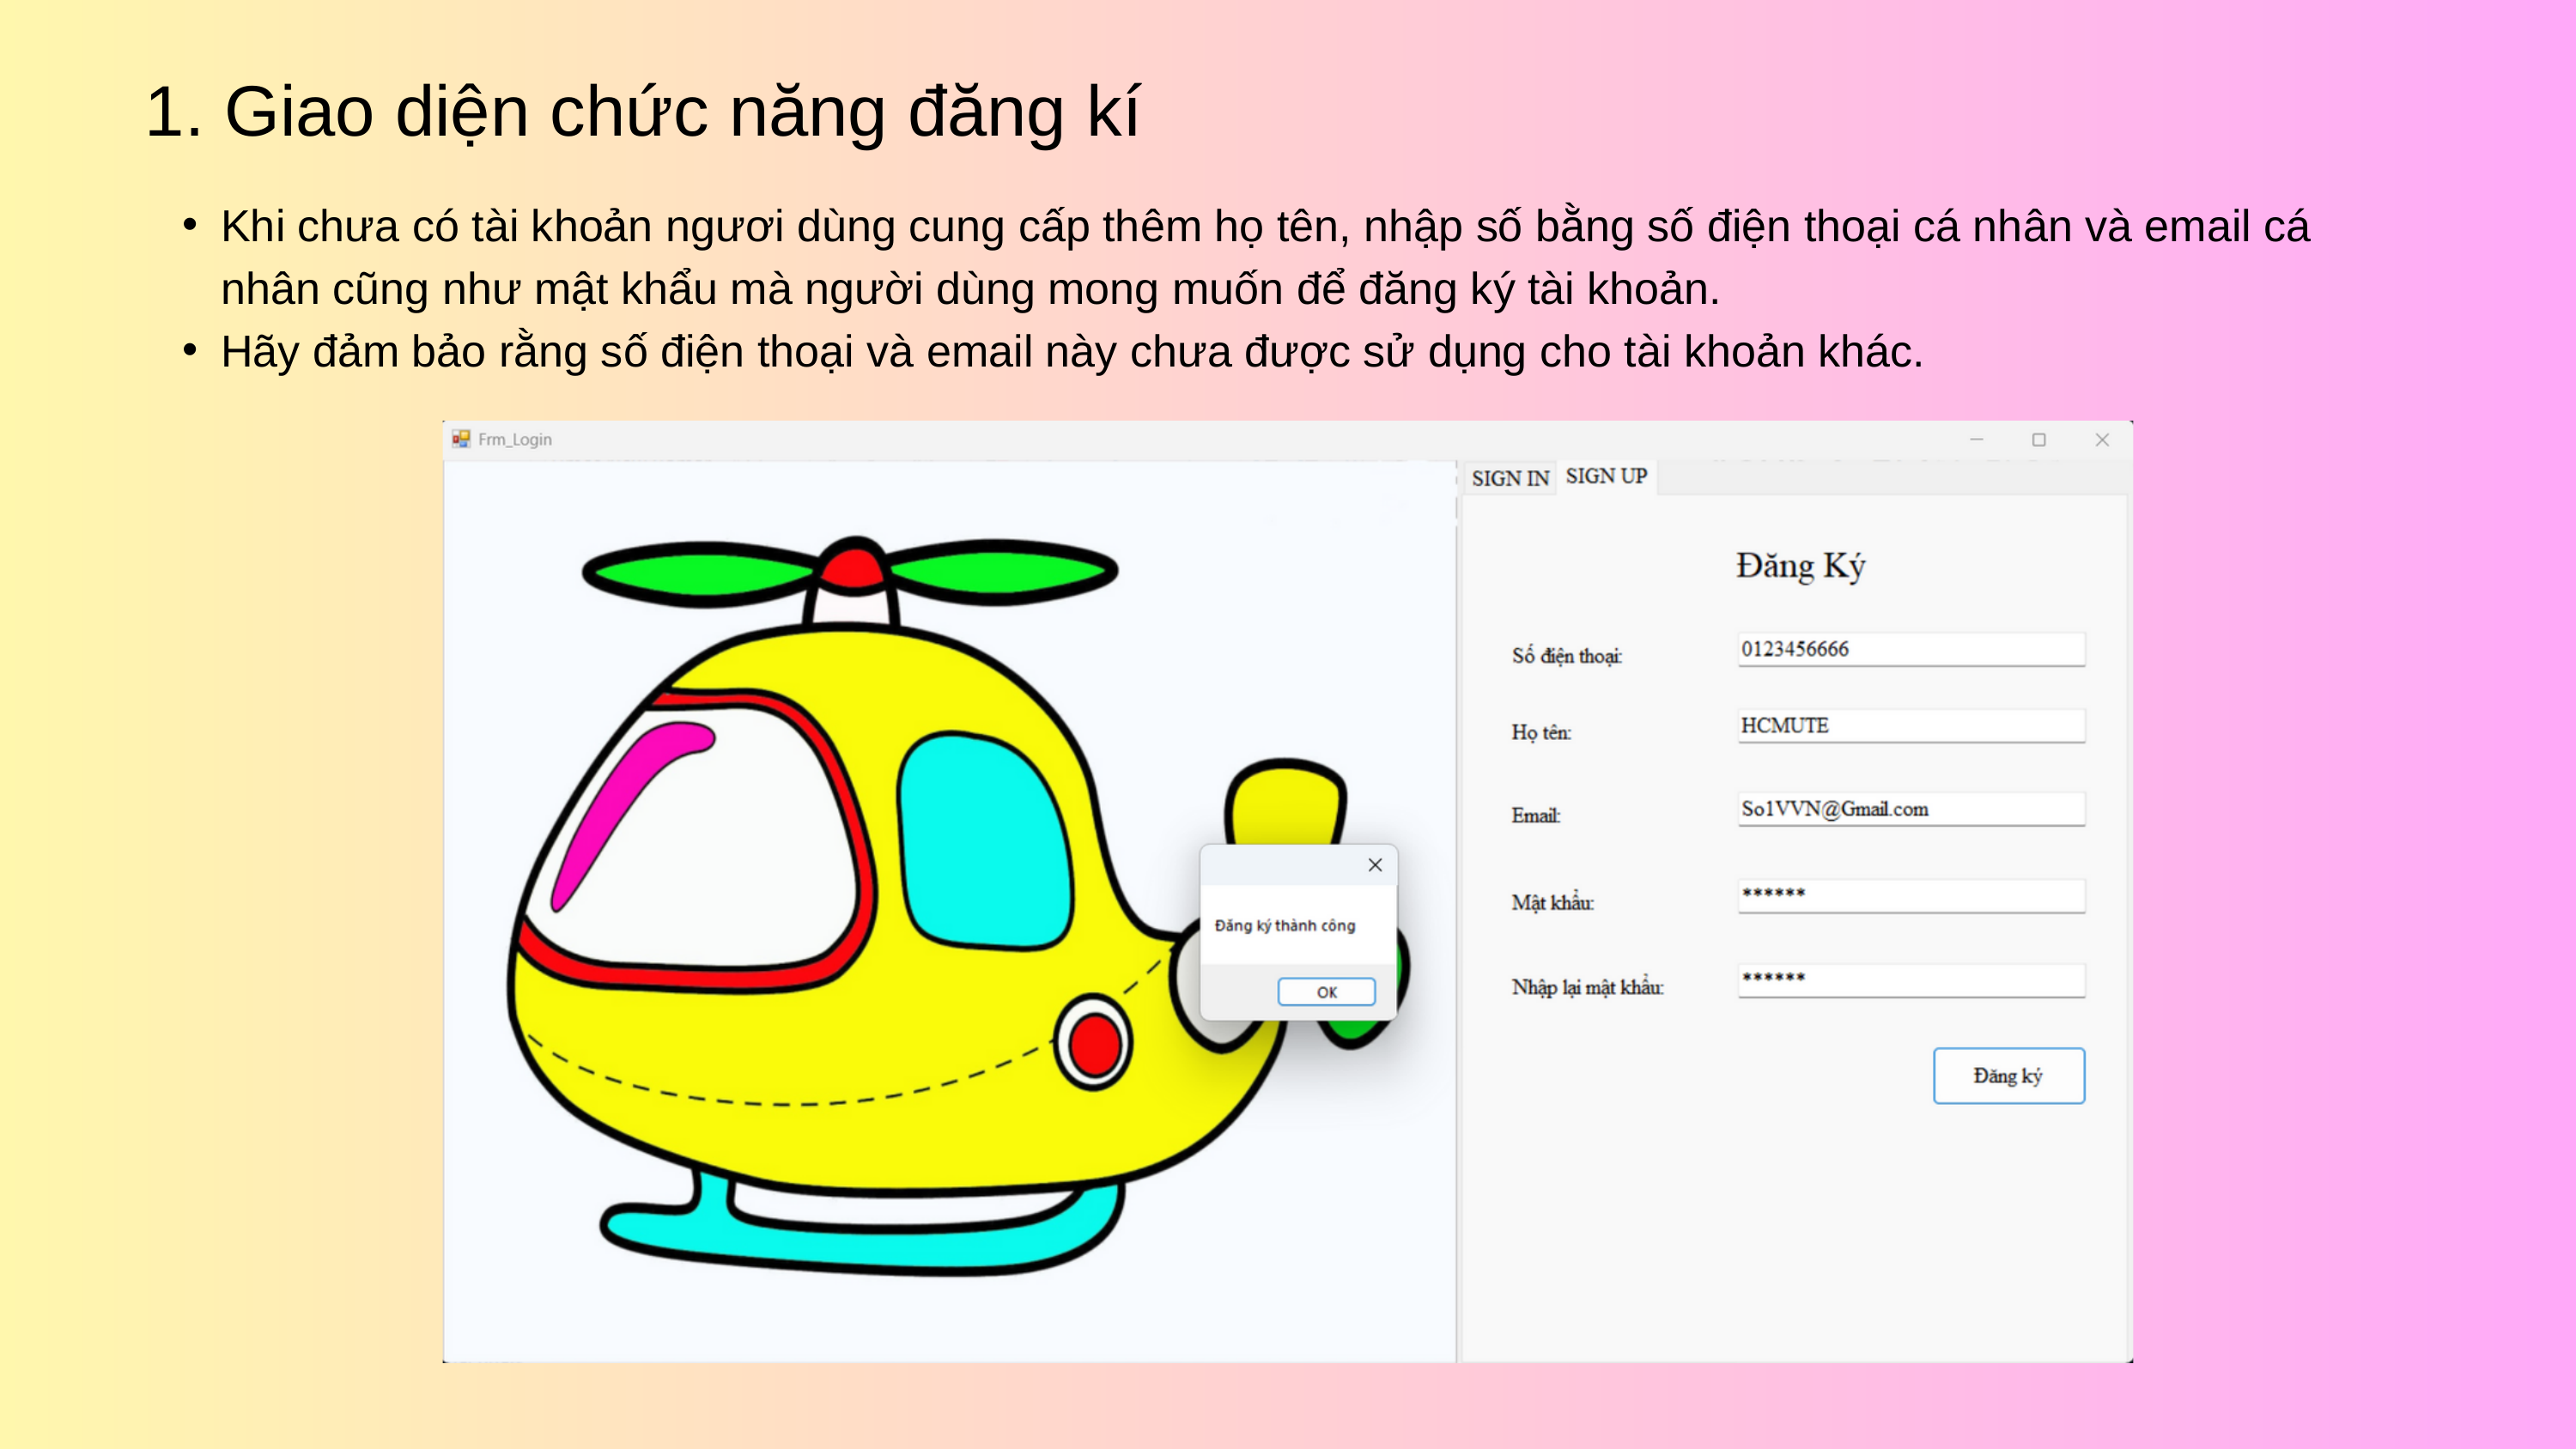

1. Giao diện chức năng đăng kí
Khi chưa có tài khoản ngươi dùng cung cấp thêm họ tên, nhập số bằng số điện thoại cá nhân và email cá nhân cũng như mật khẩu mà người dùng mong muốn để đăng ký tài khoản.
Hãy đảm bảo rằng số điện thoại và email này chưa được sử dụng cho tài khoản khác.